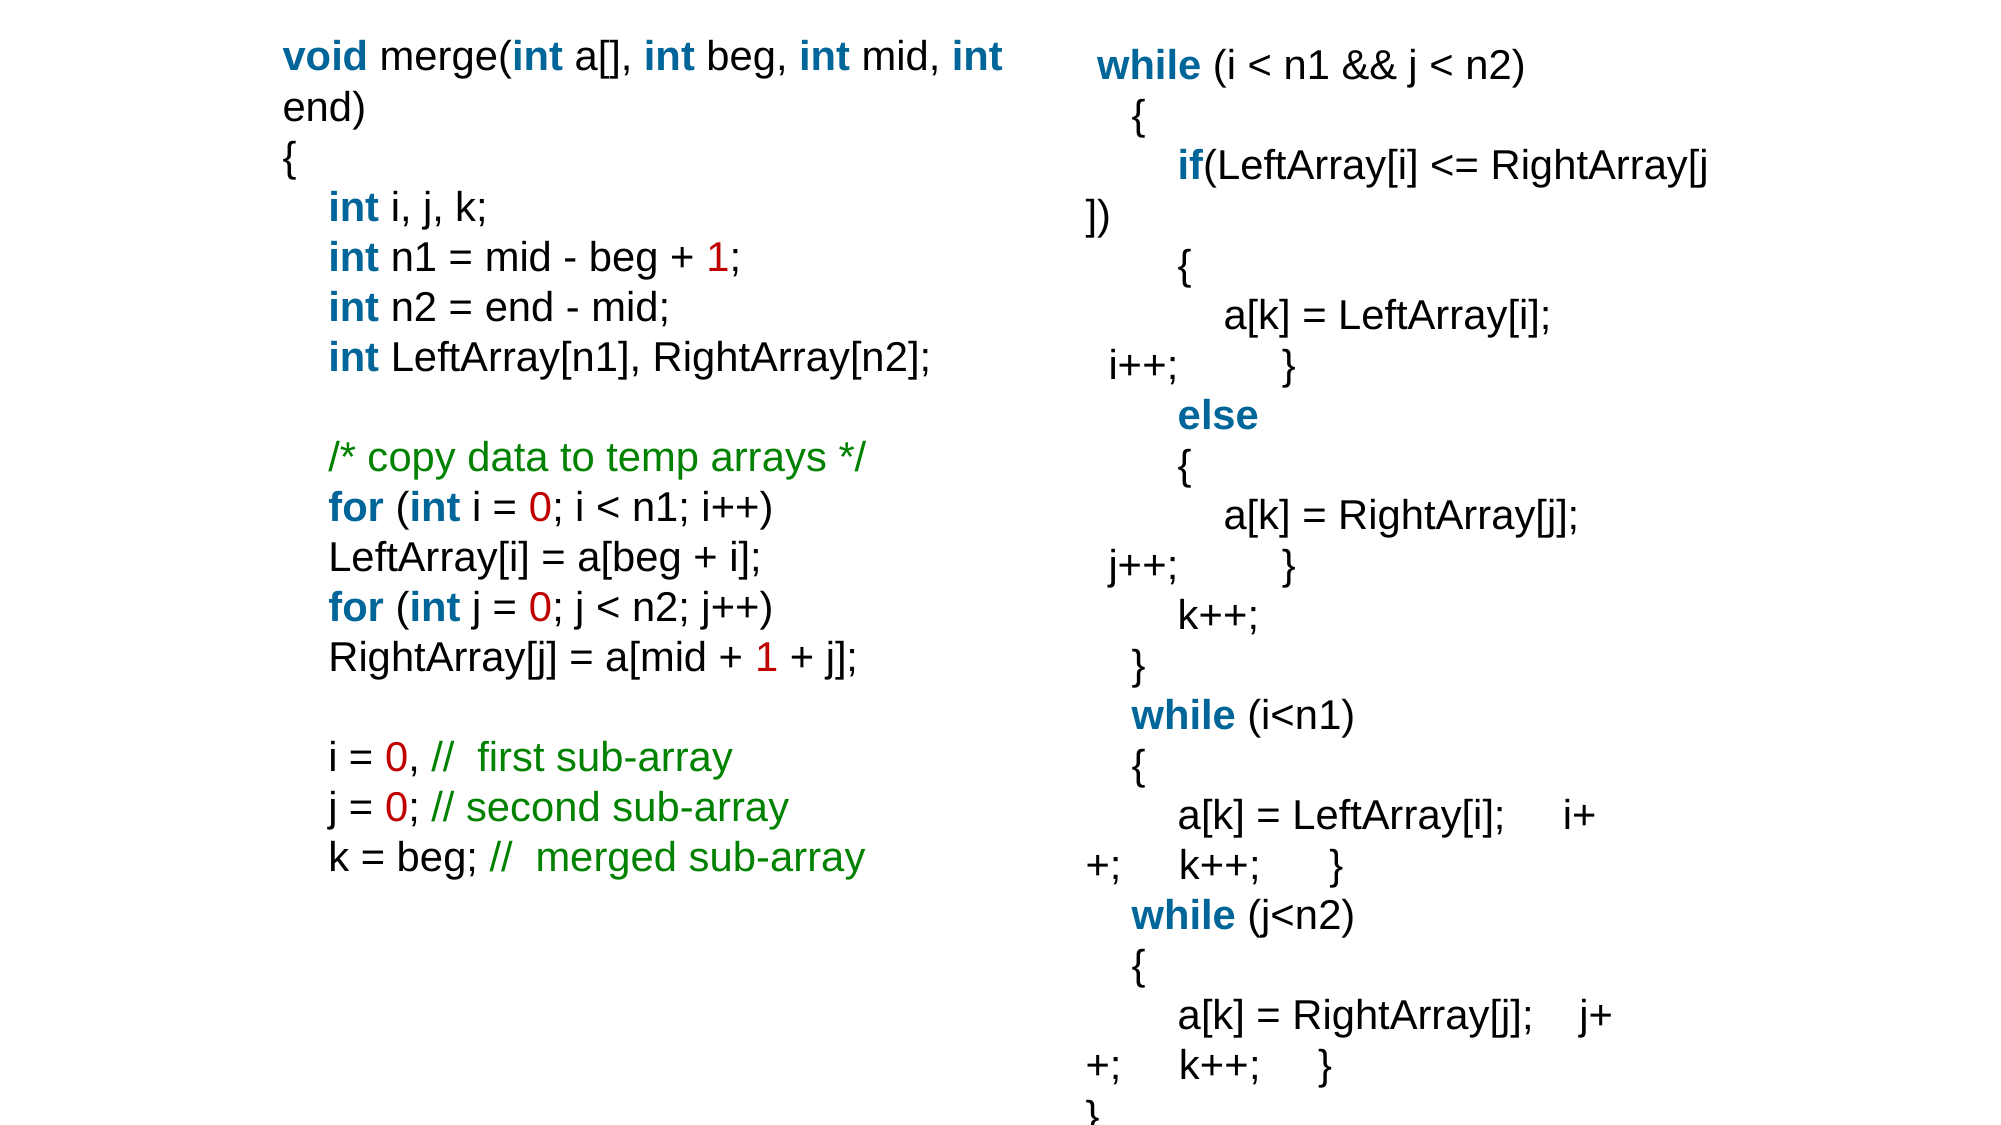

void merge(int a[], int beg, int mid, int end)
{
    int i, j, k;
    int n1 = mid - beg + 1;
    int n2 = end - mid;
    int LeftArray[n1], RightArray[n2];

    /* copy data to temp arrays */
    for (int i = 0; i < n1; i++)
    LeftArray[i] = a[beg + i];
    for (int j = 0; j < n2; j++)
    RightArray[j] = a[mid + 1 + j];

    i = 0, //  first sub-array
    j = 0; // second sub-array
    k = beg; //  merged sub-array

 while (i < n1 && j < n2)
    {
        if(LeftArray[i] <= RightArray[j])
        {
            a[k] = LeftArray[i];                i++;         }
        else
        {
            a[k] = RightArray[j];             j++;         }
        k++;
    }
    while (i<n1)
    {
        a[k] = LeftArray[i];     i++;     k++;      }
    while (j<n2)
    {
        a[k] = RightArray[j];    j++;     k++;     }
}